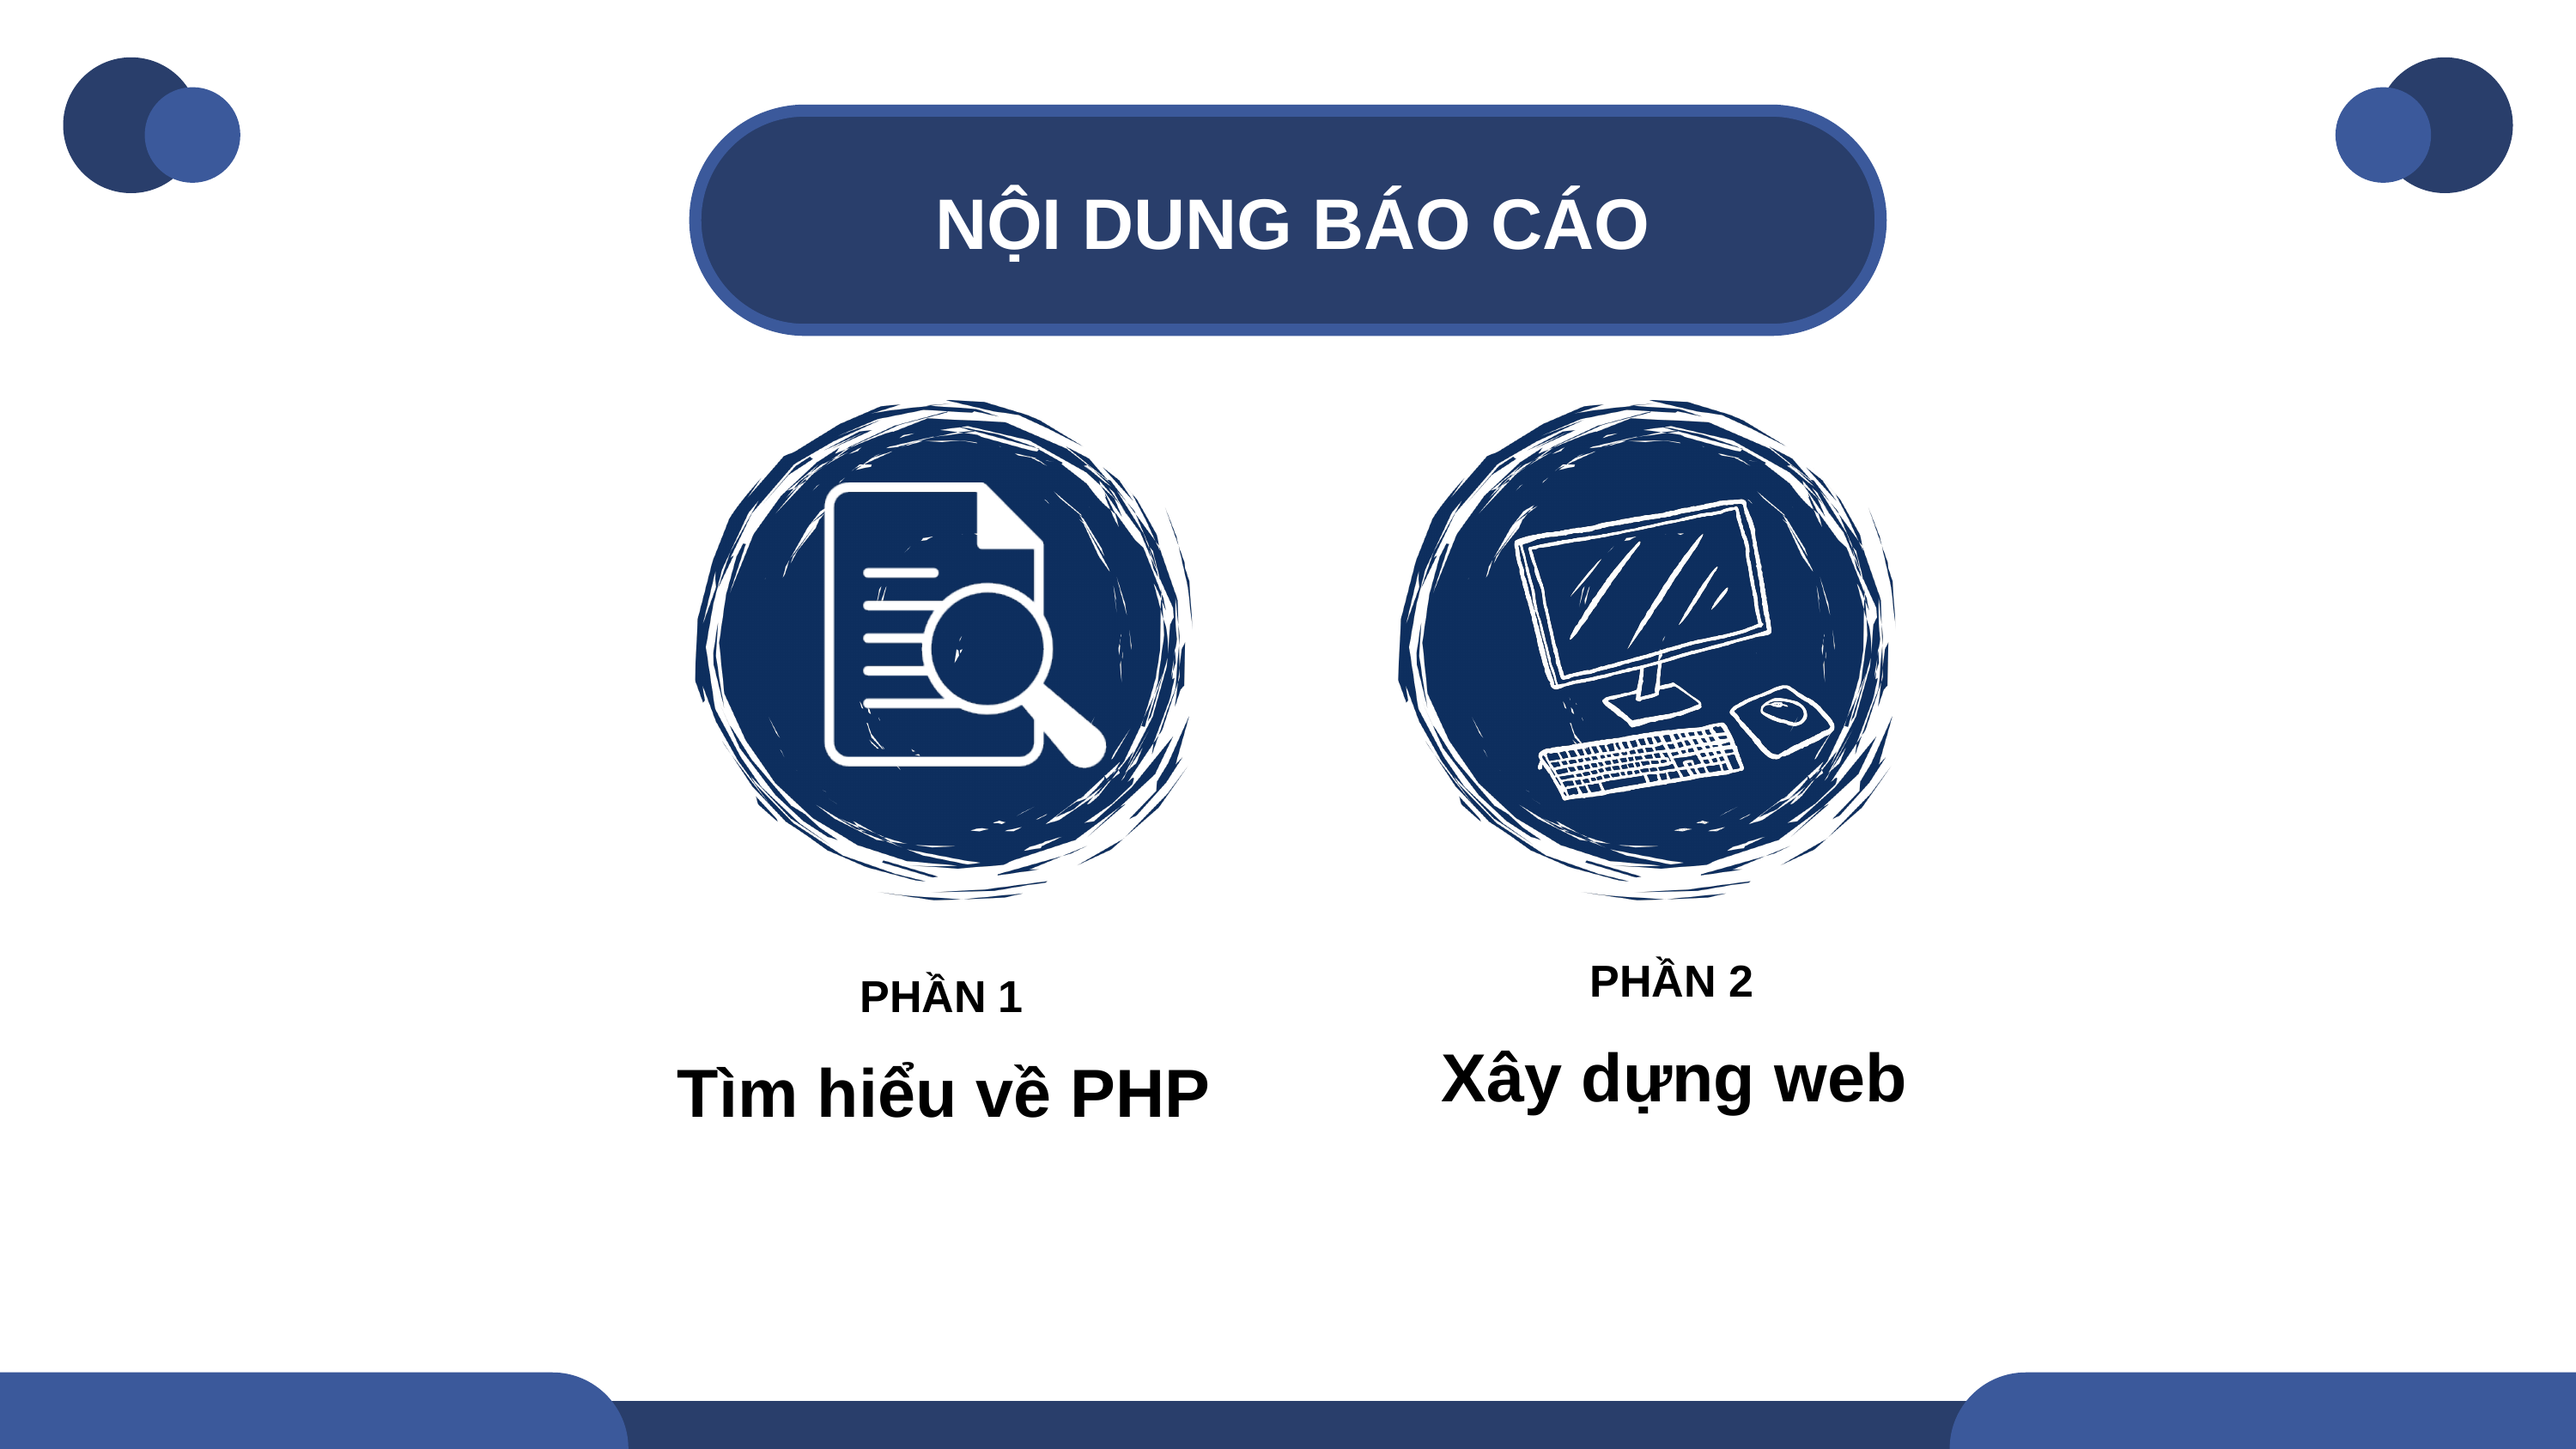

NỘI DUNG BÁO CÁO

PHẦN 2
Xây dựng web
PHẦN 1
Tìm hiểu về PHP